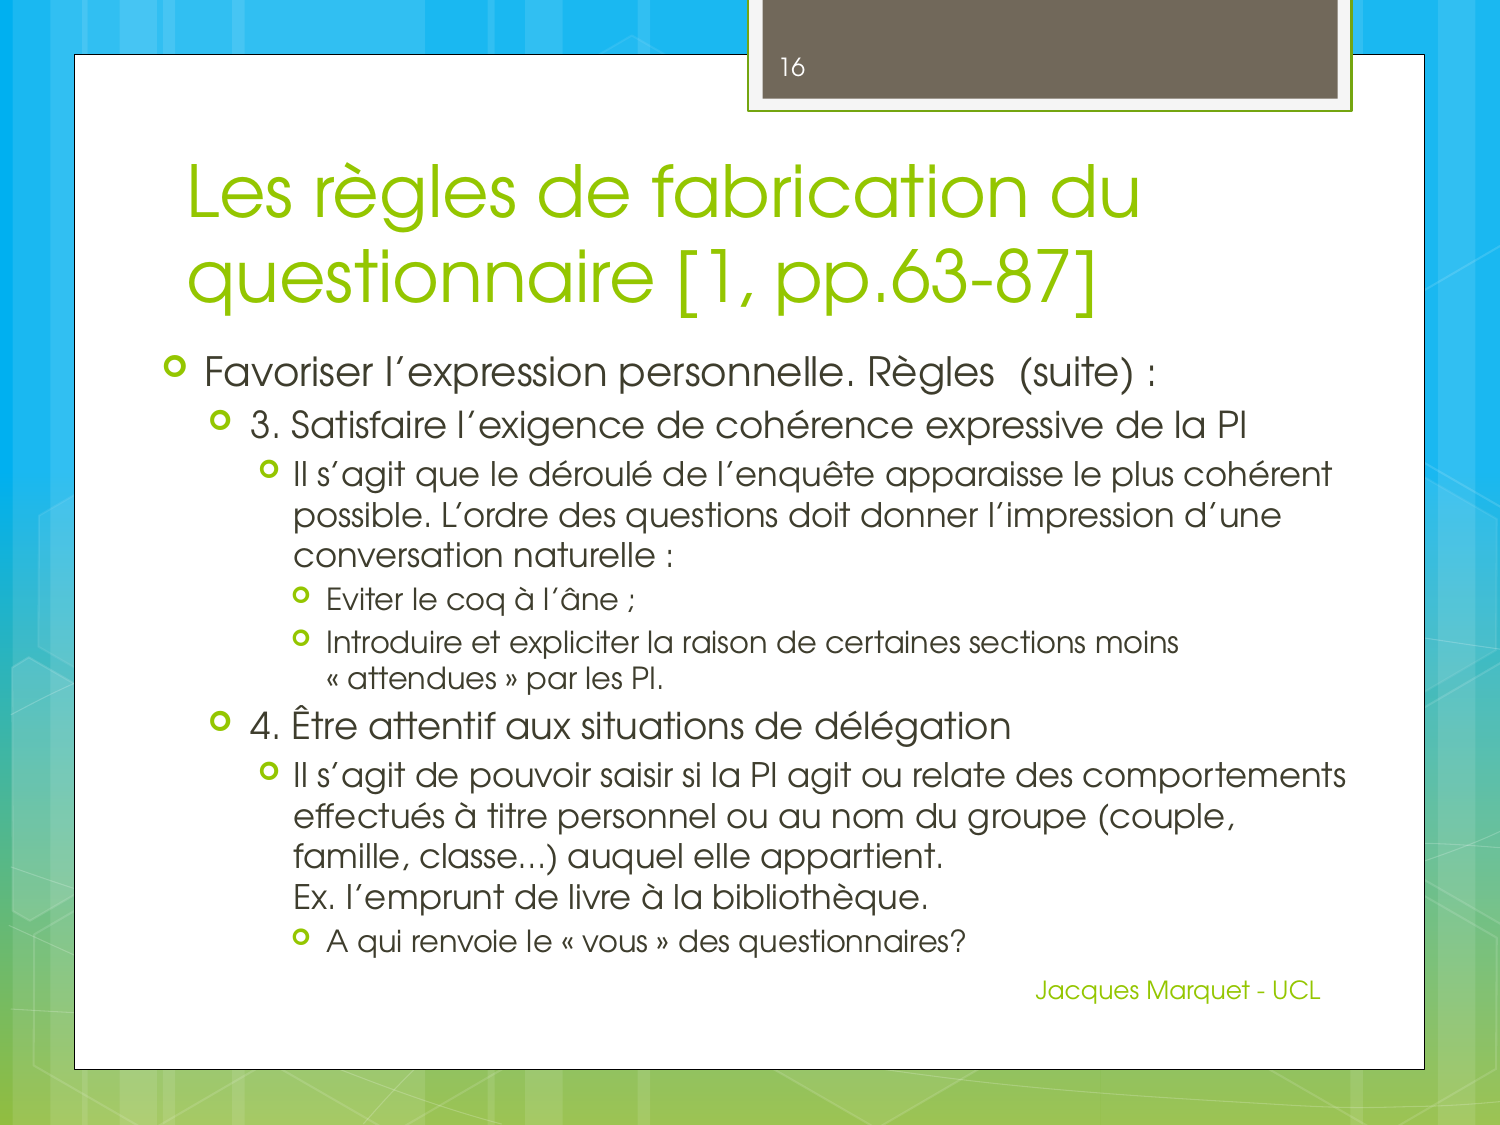

16
# Les règles de fabrication du questionnaire [1, pp.63-87]
Favoriser l’expression personnelle. Règles  (suite) :
3. Satisfaire l’exigence de cohérence expressive de la PI
Il s’agit que le déroulé de l’enquête apparaisse le plus cohérent possible. L’ordre des questions doit donner l’impression d’une conversation naturelle :
Eviter le coq à l’âne ;
Introduire et expliciter la raison de certaines sections moins « attendues » par les PI.
4. Être attentif aux situations de délégation
Il s’agit de pouvoir saisir si la PI agit ou relate des comportements effectués à titre personnel ou au nom du groupe (couple, famille, classe…) auquel elle appartient.
Ex. l’emprunt de livre à la bibliothèque.
A qui renvoie le « vous » des questionnaires?
Jacques Marquet - UCL